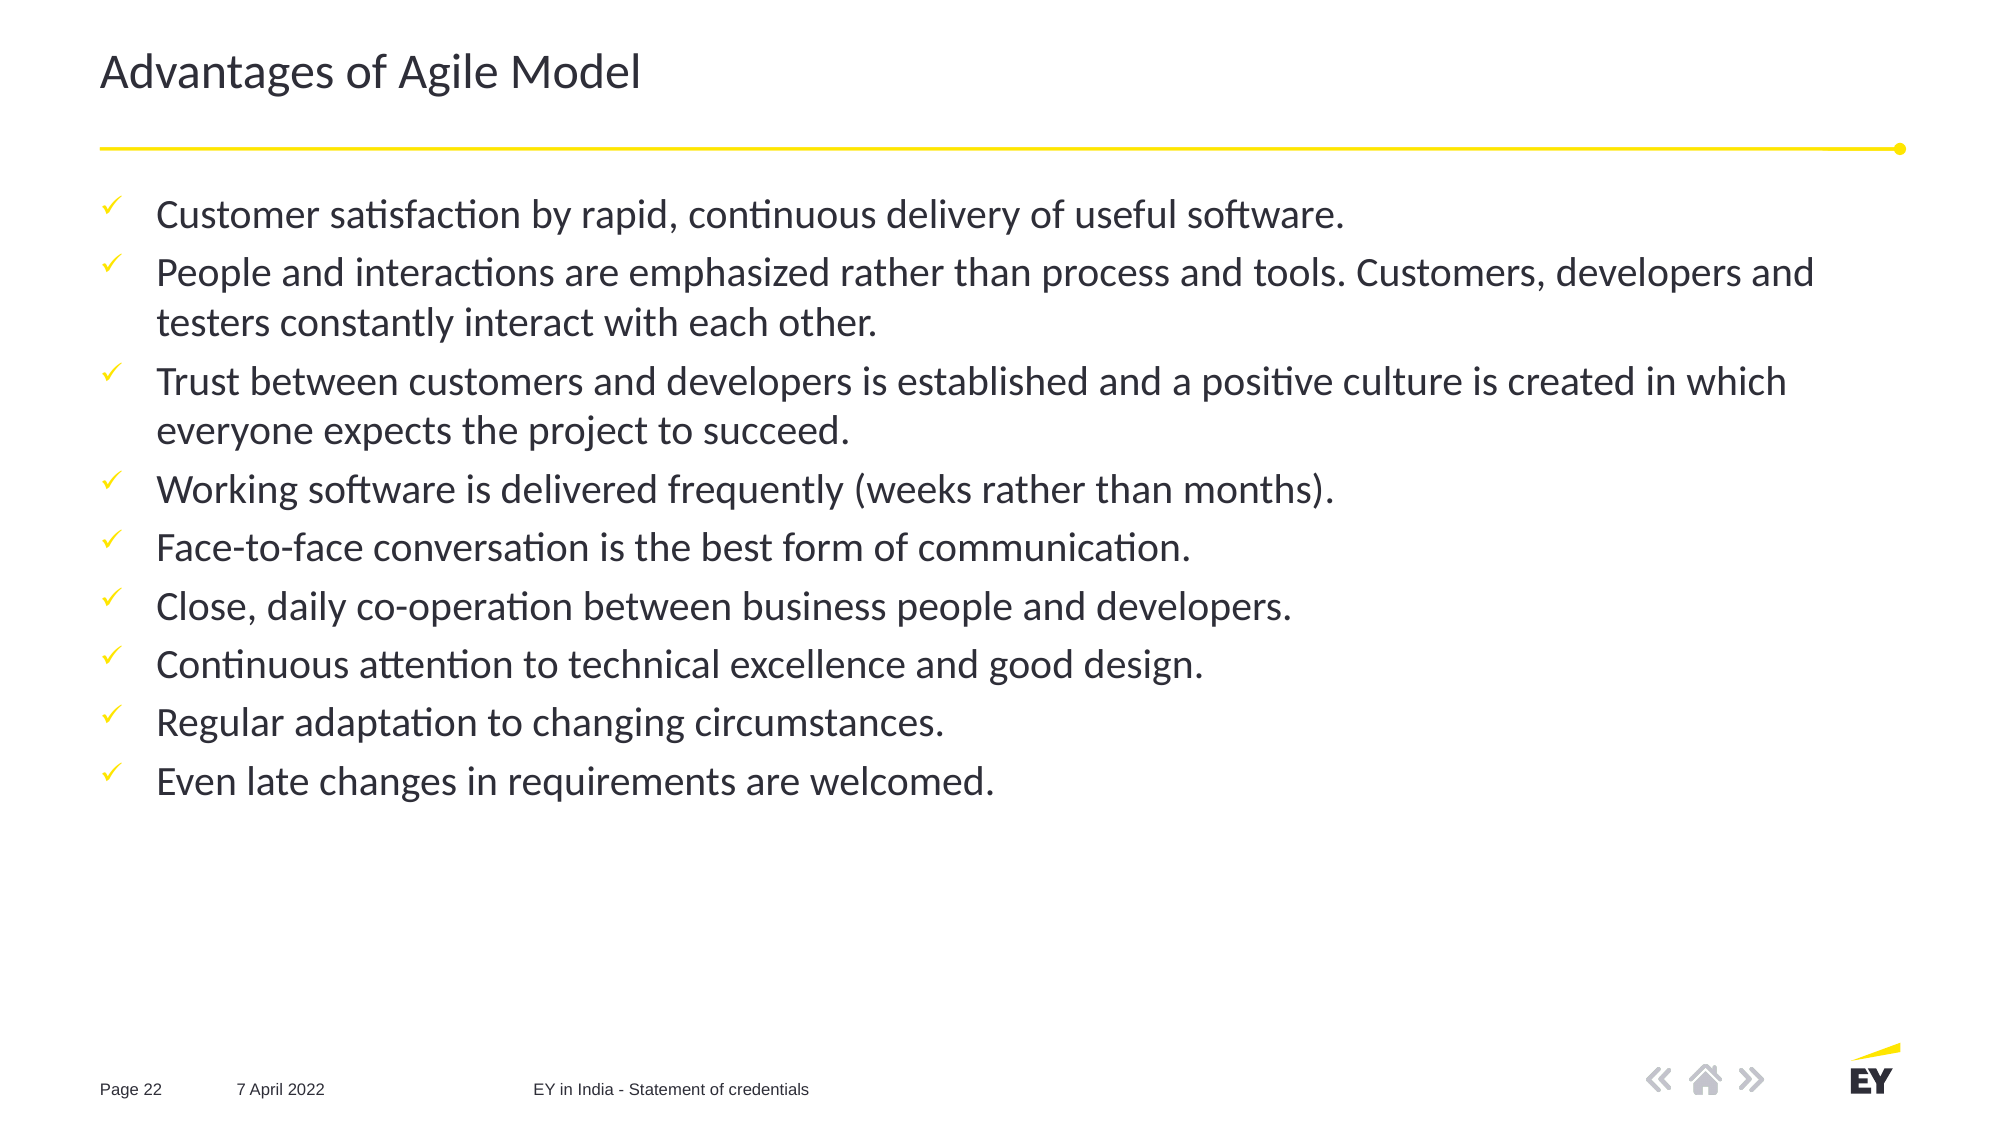

# Advantages of Agile Model
Customer satisfaction by rapid, continuous delivery of useful software.
People and interactions are emphasized rather than process and tools. Customers, developers and testers constantly interact with each other.
Trust between customers and developers is established and a positive culture is created in which everyone expects the project to succeed.
Working software is delivered frequently (weeks rather than months).
Face-to-face conversation is the best form of communication.
Close, daily co-operation between business people and developers.
Continuous attention to technical excellence and good design.
Regular adaptation to changing circumstances.
Even late changes in requirements are welcomed.